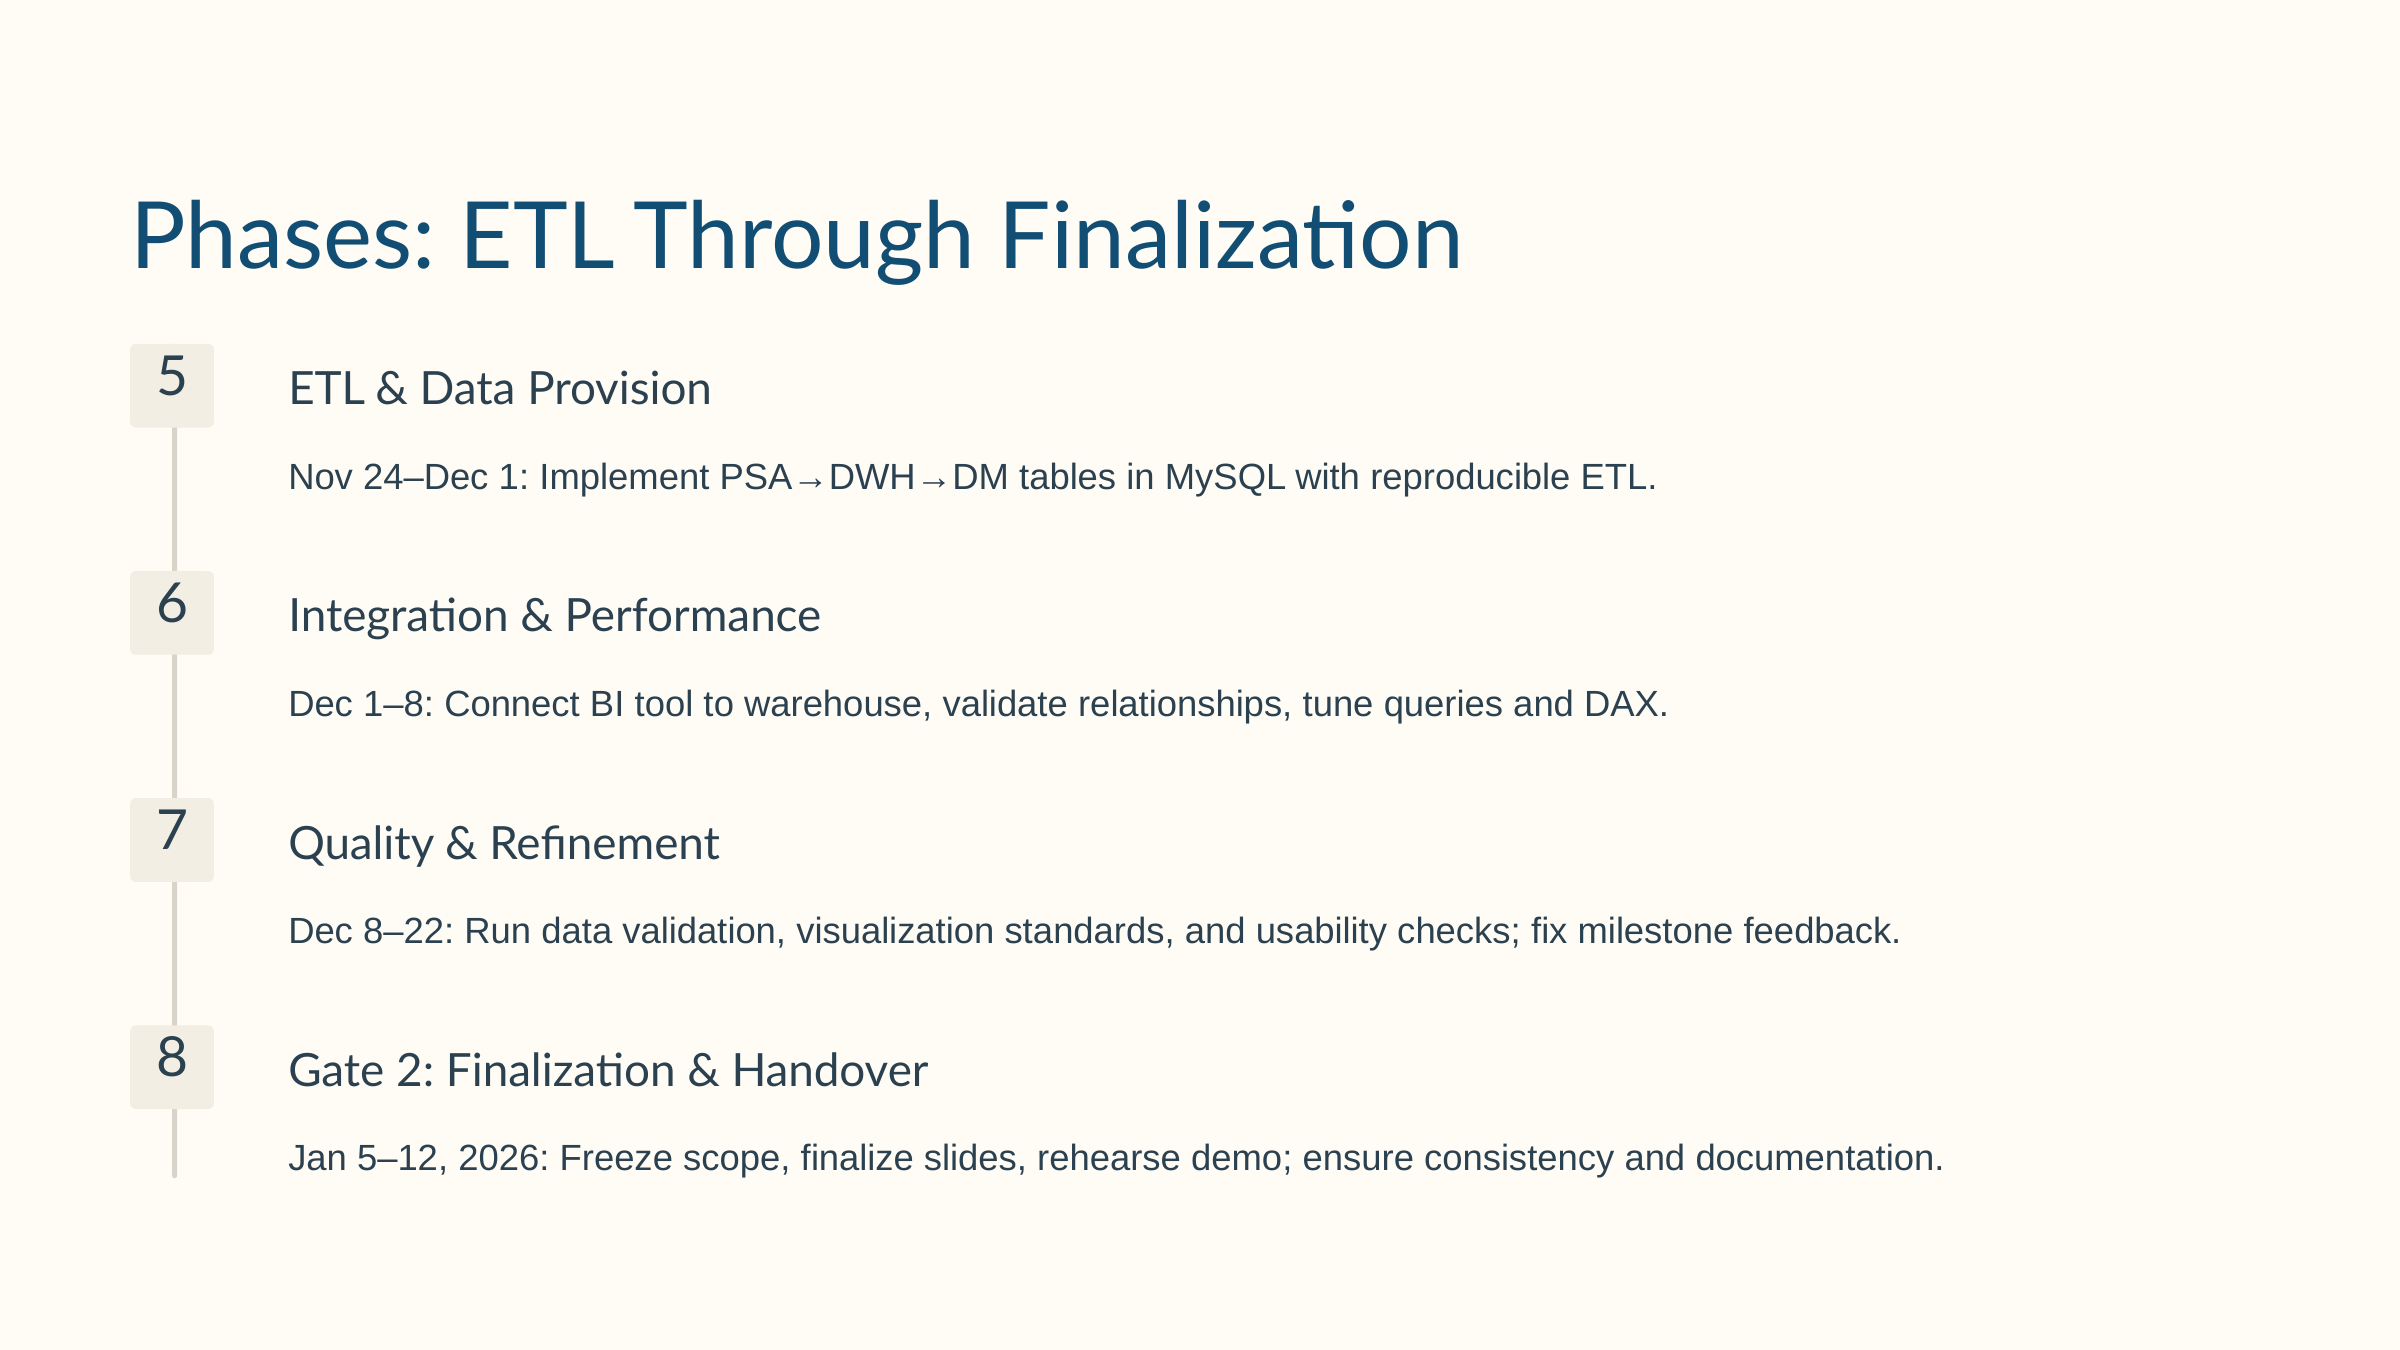

Phases: ETL Through Finalization

5
ETL & Data Provision
Nov 24–Dec 1: Implement PSA→DWH→DM tables in MySQL with reproducible ETL.

6
Integration & Performance
Dec 1–8: Connect BI tool to warehouse, validate relationships, tune queries and DAX.

7
Quality & Refinement
Dec 8–22: Run data validation, visualization standards, and usability checks; fix milestone feedback.

8
Gate 2: Finalization & Handover
Jan 5–12, 2026: Freeze scope, finalize slides, rehearse demo; ensure consistency and documentation.